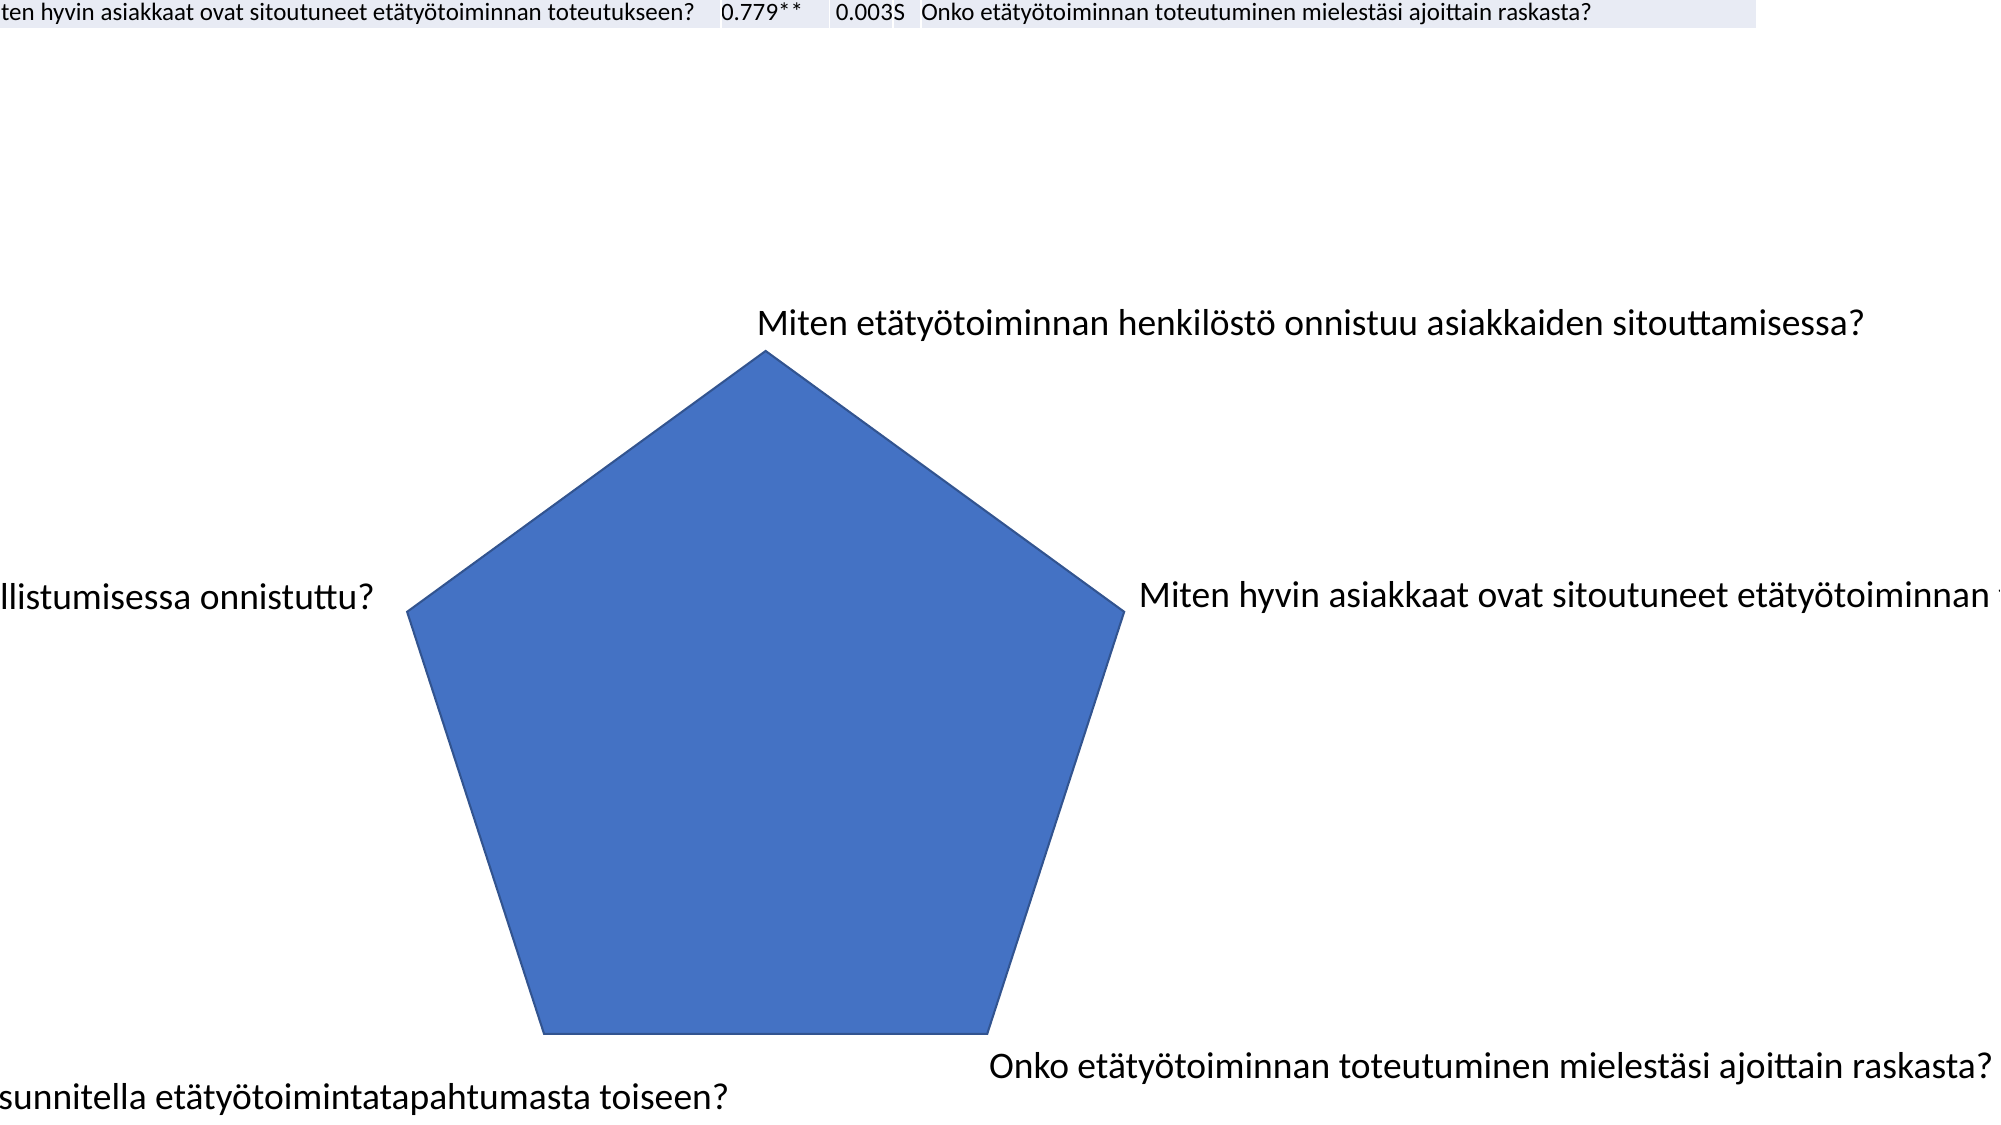

| S | Onko etätyötoiminnan toteutuminen mielestäsi ajoittain raskasta? | 0.857\*\*\* | 0 | M | Onko työntekijän sisällöntuotantoon osallistumisessa onnistuttu? |
| --- | --- | --- | --- | --- | --- |
| S | Onko etätyötoiminnan toteutuminen mielestäsi ajoittain raskasta? | 0.612\* | 0.034 | N | Onko etätyötoiminta mielestäsi ajoittain kuormittavaa? |
| S | Onko etätyötoiminnan toteutuminen mielestäsi ajoittain raskasta? | -0.589\* | 0.044 | P | Onko sisällöntuotantoa helppoa sunnitella etätyötoimintatapahtumasta toiseen? |
| S | Onko etätyötoiminnan toteutuminen mielestäsi ajoittain raskasta? | -0.651\* | 0.022 | Q | Miten helppoa olisi kehittää yhtenäinen toimintamalli kaikkeen etätyötoimintaan? |
| S | Onko etätyötoiminnan toteutuminen mielestäsi ajoittain raskasta? | 0.679\* | 0.015 | D | Miten etätyötoiminnan henkilöstö onnistuu asiakkaiden sitouttamisessa? |
|  |  |  |  |  |  |
|  |  |  |  |  |  |
| D | Miten etätyötoiminnan henkilöstö onnistuu asiakkaiden sitouttamisessa? | -0.599\* | 0.04 | K | Pitäisikö asiakkaan voida vaikuttaa sisällöntuotantoon nykyistä enemmän? |
| D | Miten etätyötoiminnan henkilöstö onnistuu asiakkaiden sitouttamisessa? | 0.808\*\* | 0.001 | M | Onko työntekijän sisällöntuotantoon osallistumisessa onnistuttu? |
| D | Miten etätyötoiminnan henkilöstö onnistuu asiakkaiden sitouttamisessa? | -0.692\* | 0.013 | P | Onko sisällöntuotantoa helppoa sunnitella etätyötoimintatapahtumasta toiseen? |
| D | Miten etätyötoiminnan henkilöstö onnistuu asiakkaiden sitouttamisessa? | -0.760\*\* | 0.004 | E | Tarvitaanko edelleen yhdessä (asiakkaat, henkilöstö) oppimista? |
| D | Miten etätyötoiminnan henkilöstö onnistuu asiakkaiden sitouttamisessa? | 0.679\* | 0.015 | S | Onko etätyötoiminnan toteutuminen mielestäsi ajoittain raskasta? |
|  |  |  |  |  |  |
|  |  |  |  |  |  |
| H | Miten hyvin asiakkaat ovat sitoutuneet etätyötoiminnan toteutukseen? | 0.760\*\* | 0.004 | D | Miten etätyötoiminnan henkilöstö onnistuu asiakkaiden sitouttamisessa? |
| H | Miten hyvin asiakkaat ovat sitoutuneet etätyötoiminnan toteutukseen? | -0.912\*\*\* | 0 | K | Pitäisikö asiakkaan voida vaikuttaa sisällöntuotantoon nykyistä enemmän? |
| H | Miten hyvin asiakkaat ovat sitoutuneet etätyötoiminnan toteutukseen? | 0.678\* | 0.015 | M | Onko työntekijän sisällöntuotantoon osallistumisessa onnistuttu? |
| H | Miten hyvin asiakkaat ovat sitoutuneet etätyötoiminnan toteutukseen? | -0.748\*\* | 0.005 | P | Onko sisällöntuotantoa helppoa sunnitella etätyötoimintatapahtumasta toiseen? |
| H | Miten hyvin asiakkaat ovat sitoutuneet etätyötoiminnan toteutukseen? | 0.779\*\* | 0.003 | S | Onko etätyötoiminnan toteutuminen mielestäsi ajoittain raskasta? |
Miten etätyötoiminnan henkilöstö onnistuu asiakkaiden sitouttamisessa?

Miten hyvin asiakkaat ovat sitoutuneet etätyötoiminnan toteutukseen?
Onko työntekijän sisällöntuotantoon osallistumisessa onnistuttu?
Onko etätyötoiminnan toteutuminen mielestäsi ajoittain raskasta?
Onko sisällöntuotantoa helppoa sunnitella etätyötoimintatapahtumasta toiseen?